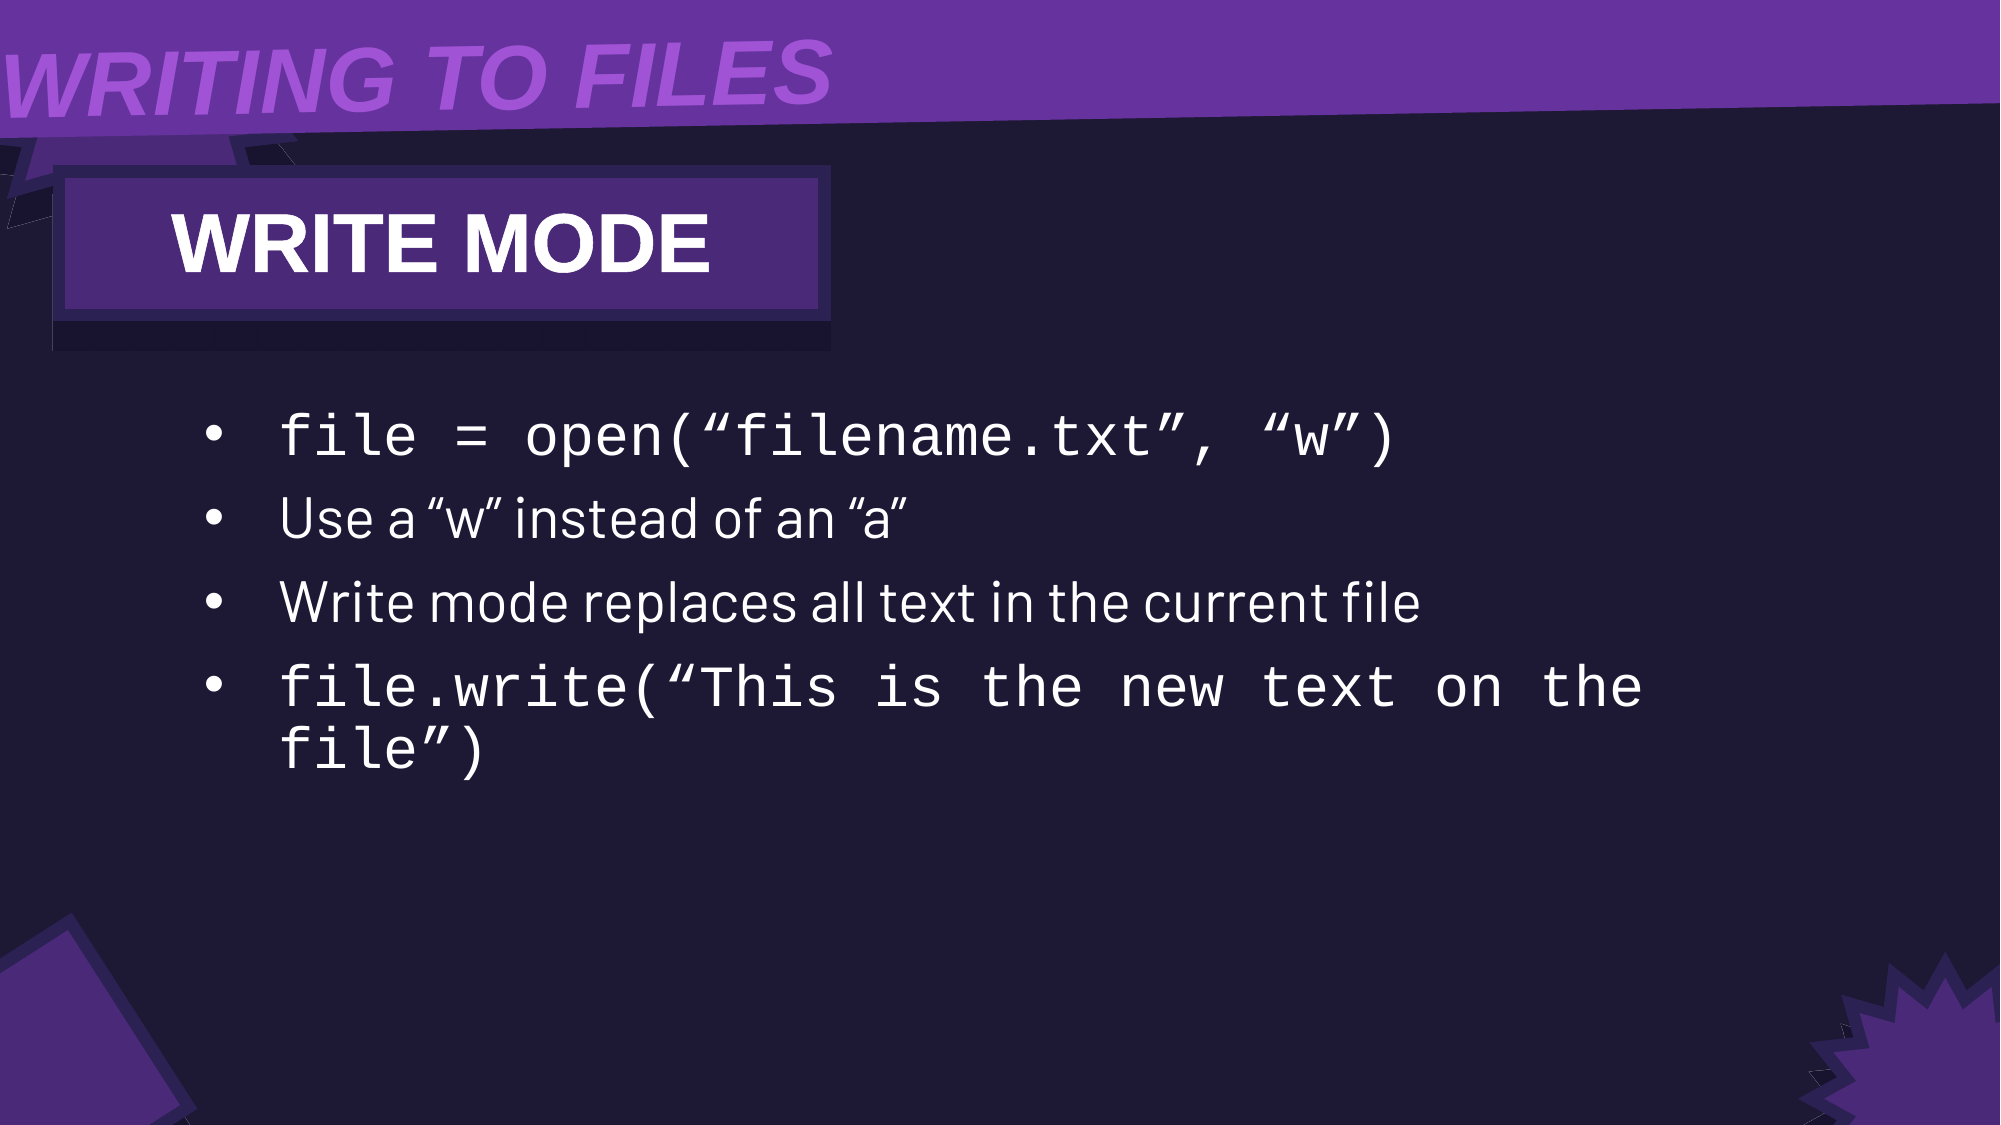

WRITING TO FILES

WRITE MODE
file = open(“filename.txt”, “w”)
Use a “w” instead of an “a”
Write mode replaces all text in the current file
file.write(“This is the new text on the file”)